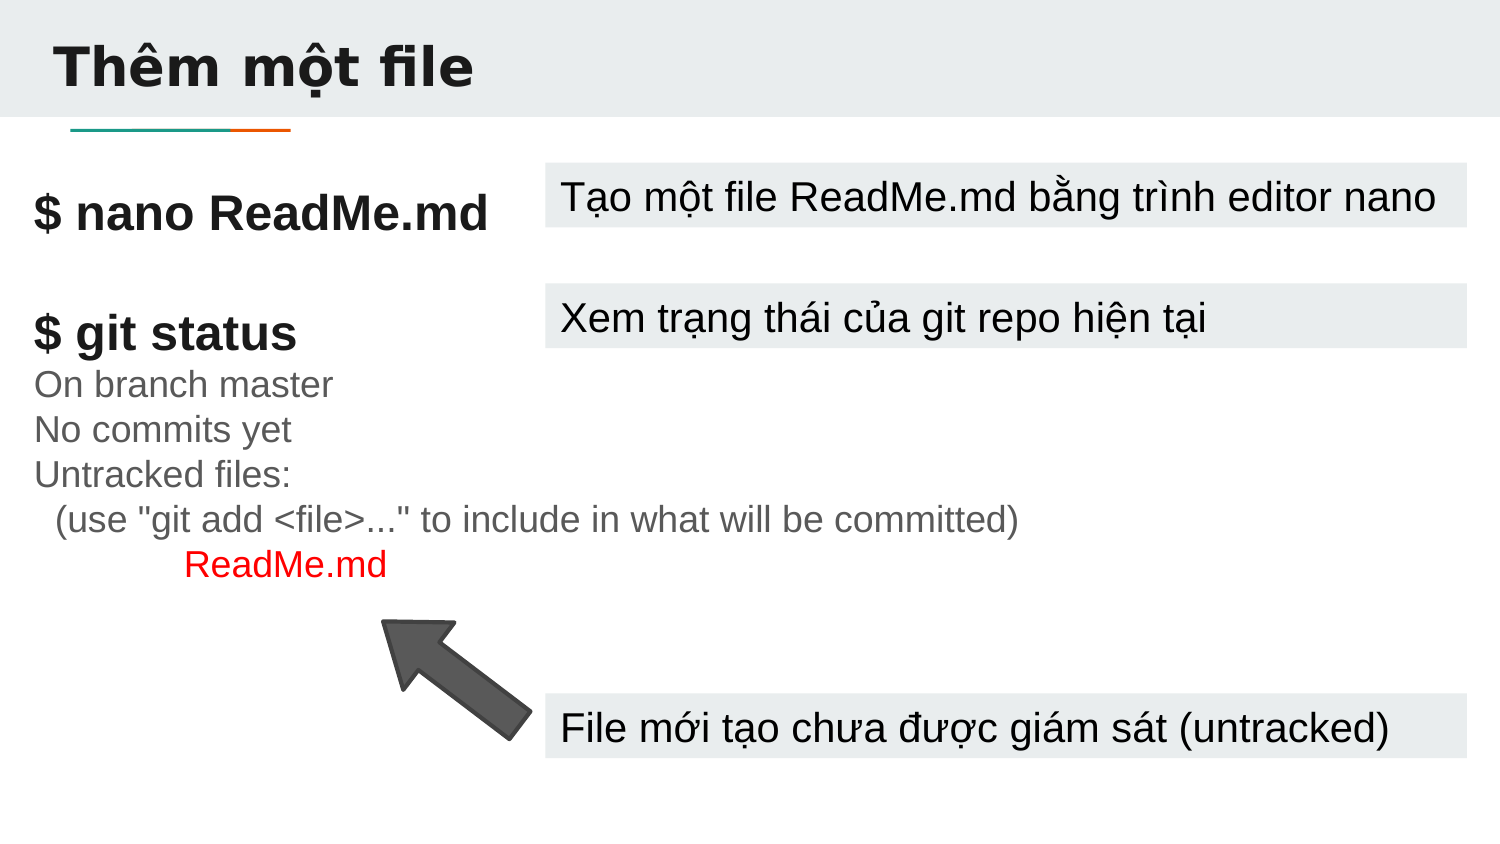

# Thêm một file
$ nano ReadMe.md
$ git status
On branch master
No commits yet
Untracked files:
  (use "git add <file>..." to include in what will be committed)
	ReadMe.md

Tạo một file ReadMe.md bằng trình editor nano
Xem trạng thái của git repo hiện tại

File mới tạo chưa được giám sát (untracked)